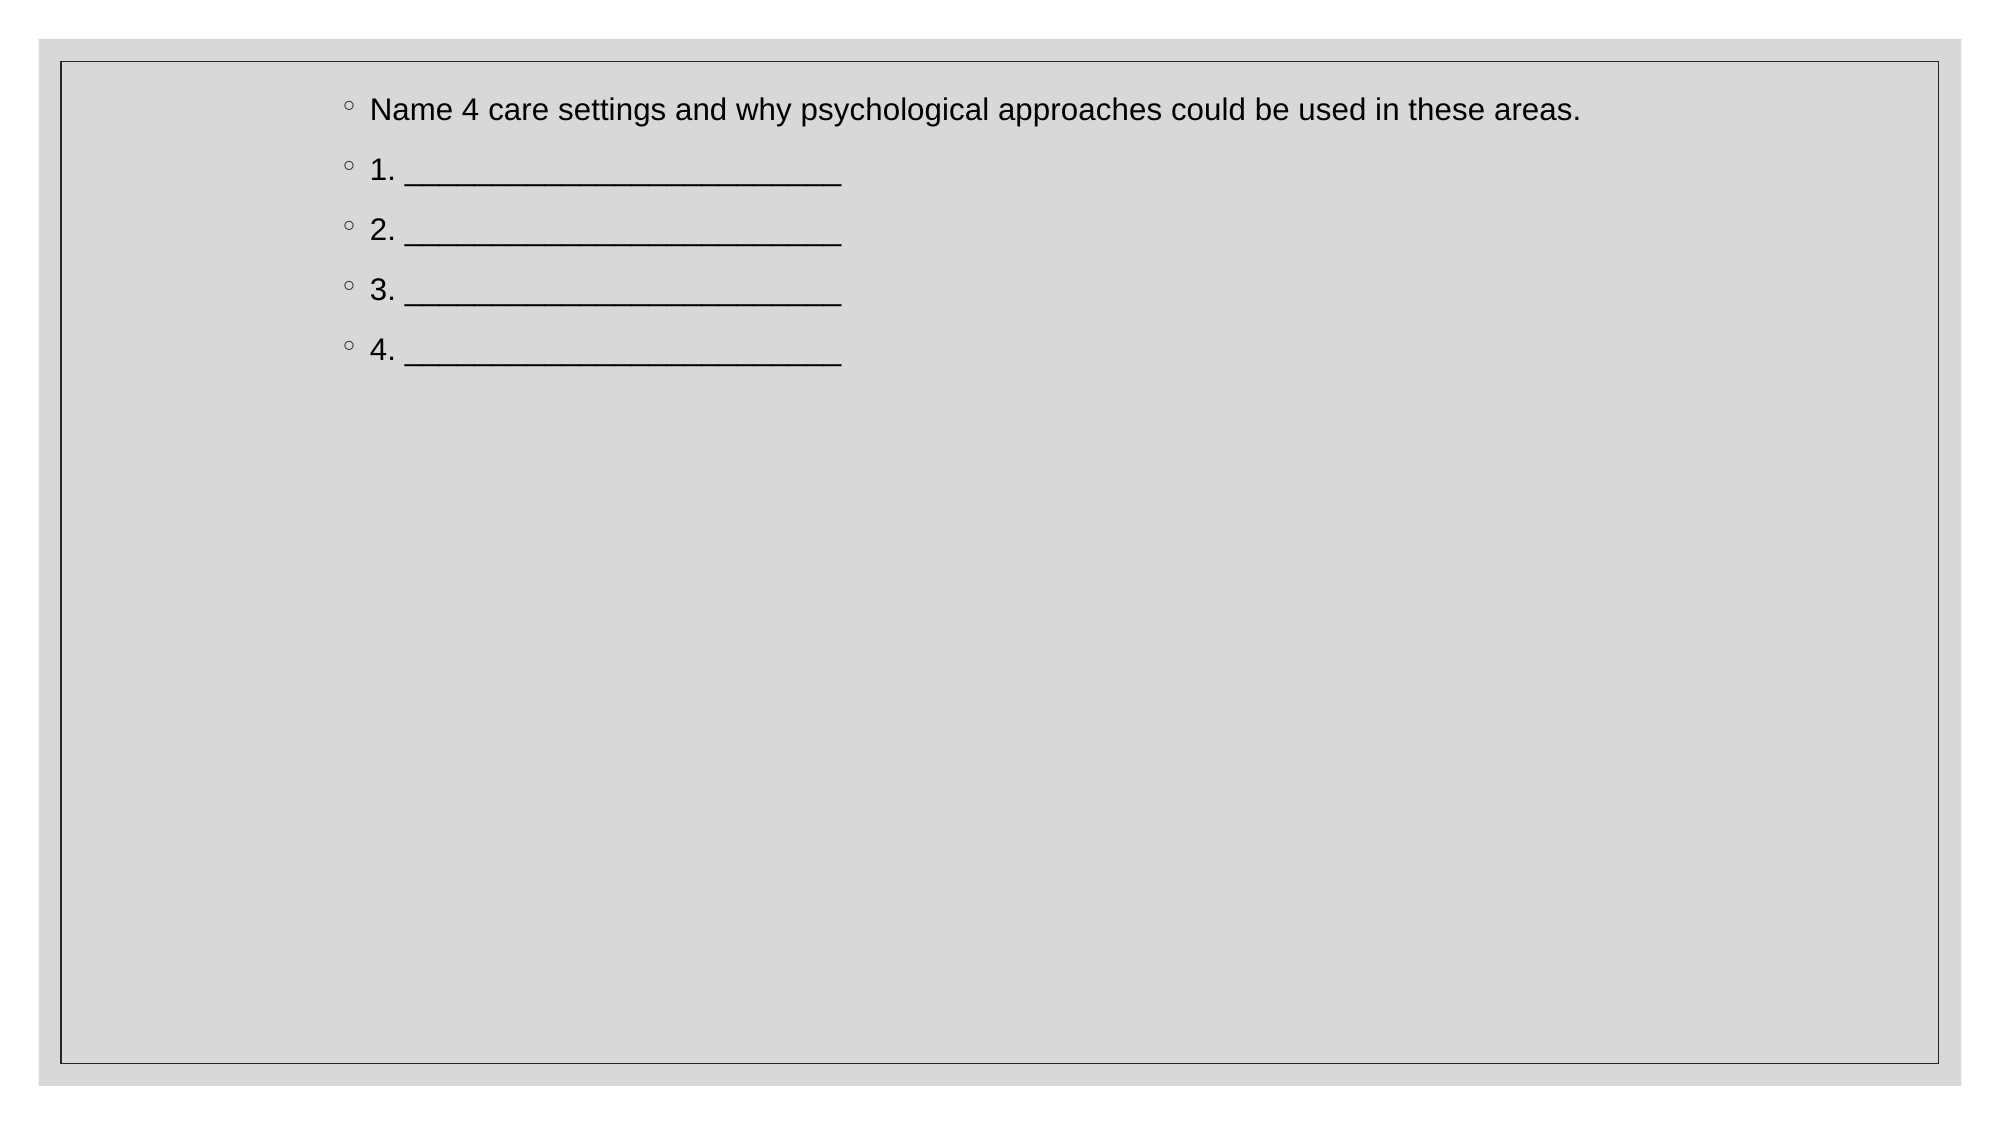

Name 4 care settings and why psychological approaches could be used in these areas.
1. _________________________
2. _________________________
3. _________________________
4. _________________________